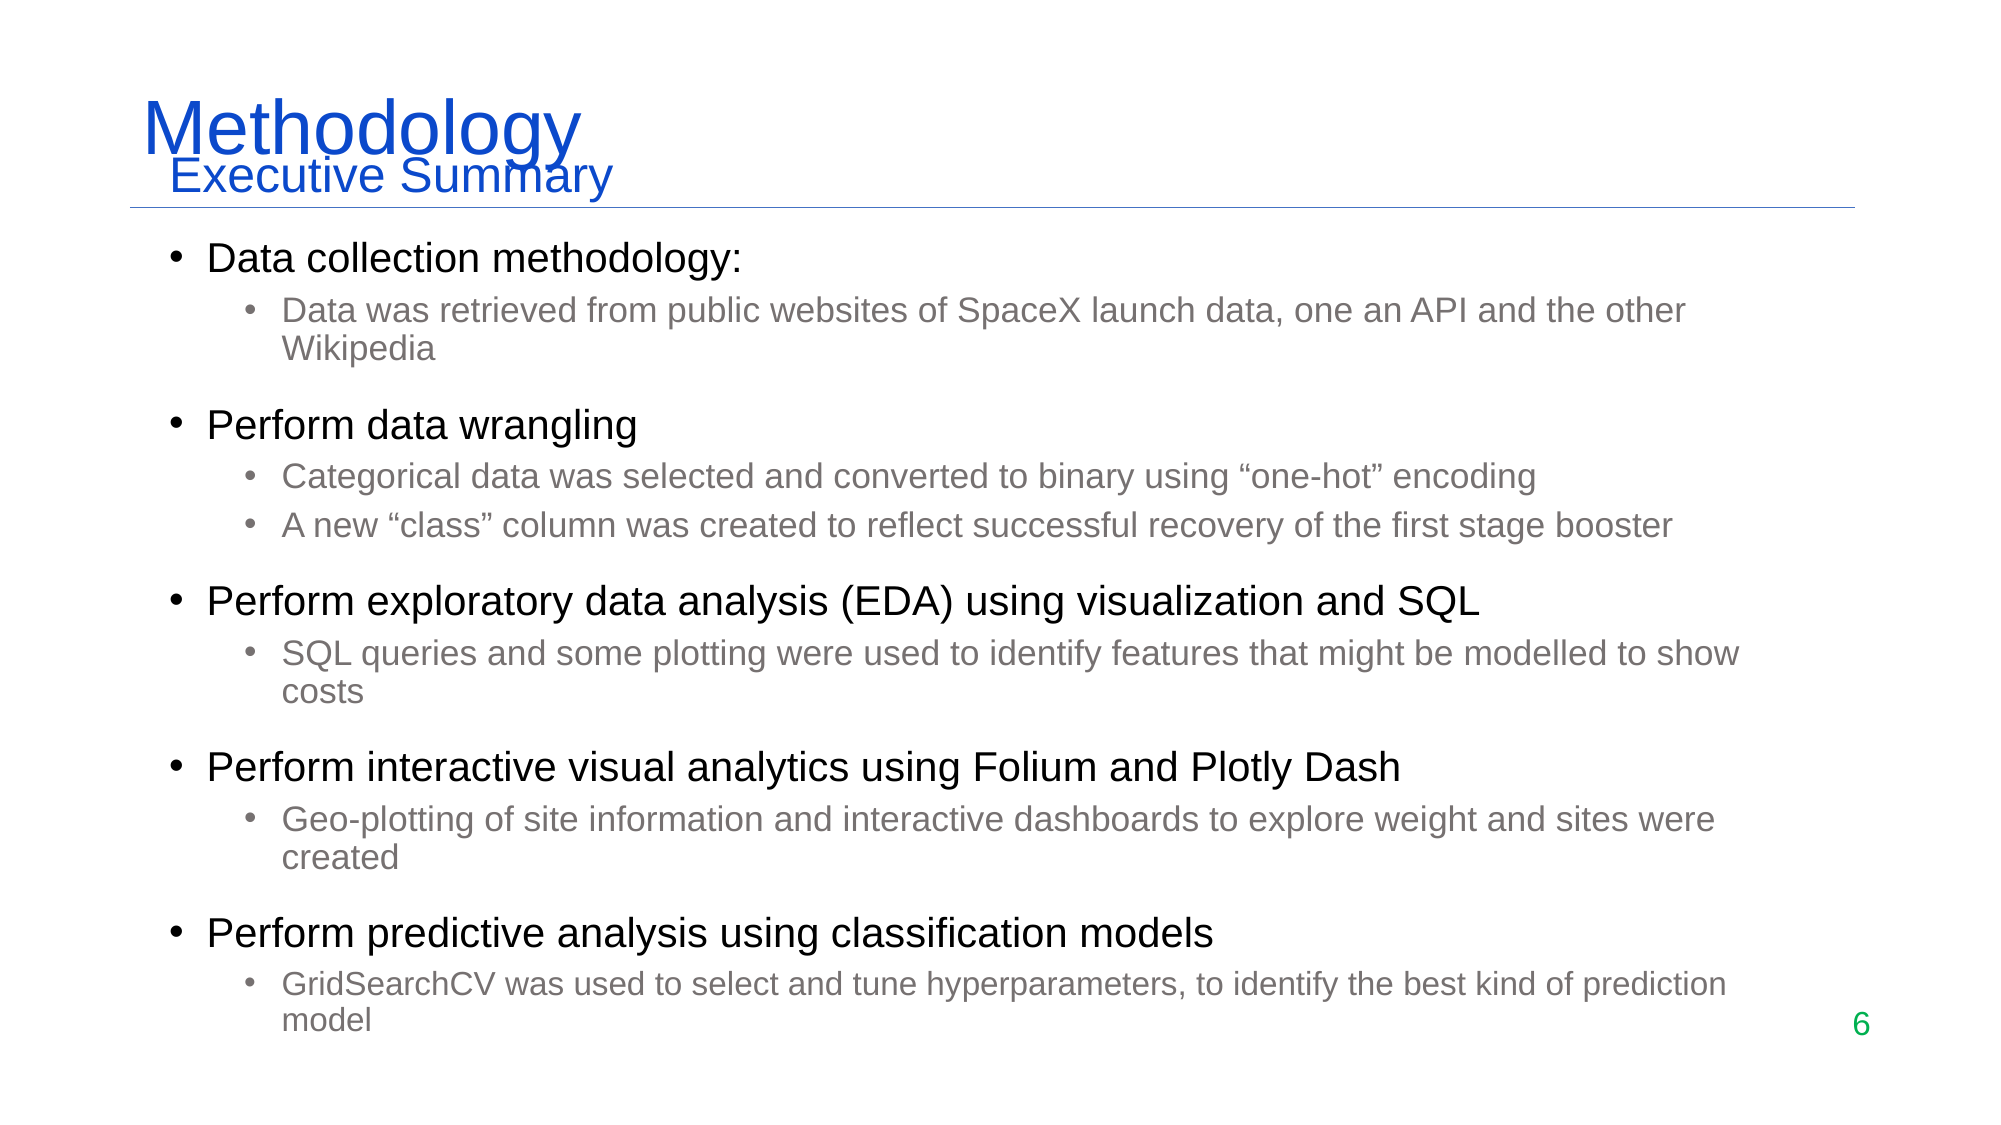

# Methodology

Executive Summary
Data collection methodology:
Data was retrieved from public websites of SpaceX launch data, one an API and the other Wikipedia
Perform data wrangling
Categorical data was selected and converted to binary using “one-hot” encoding
A new “class” column was created to reflect successful recovery of the first stage booster
Perform exploratory data analysis (EDA) using visualization and SQL
SQL queries and some plotting were used to identify features that might be modelled to show costs
Perform interactive visual analytics using Folium and Plotly Dash
Geo-plotting of site information and interactive dashboards to explore weight and sites were created
Perform predictive analysis using classification models
GridSearchCV was used to select and tune hyperparameters, to identify the best kind of prediction model